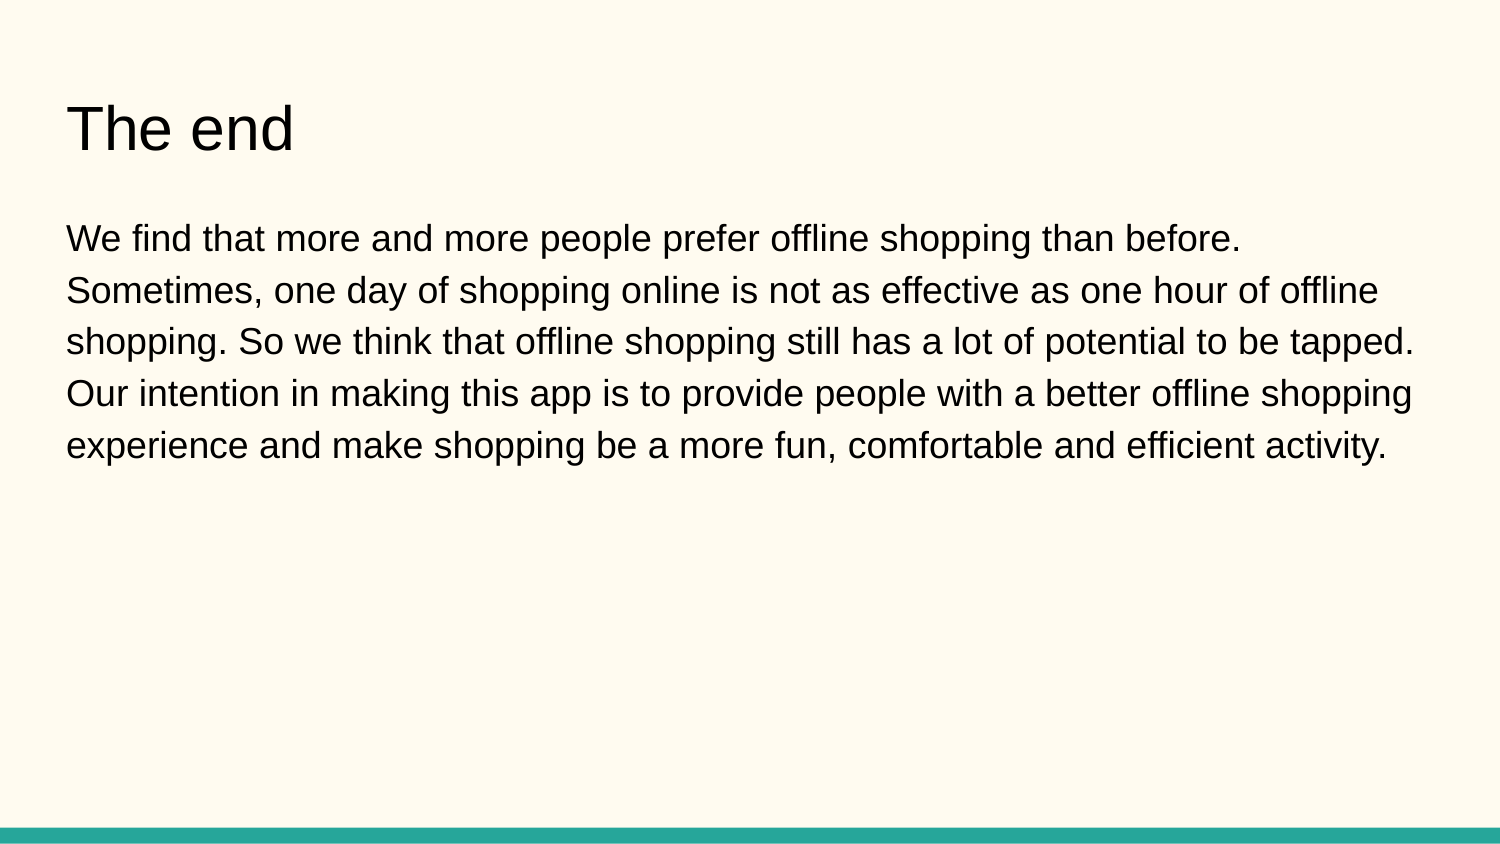

# The end

We find that more and more people prefer offline shopping than before. Sometimes, one day of shopping online is not as effective as one hour of offline shopping. So we think that offline shopping still has a lot of potential to be tapped. Our intention in making this app is to provide people with a better offline shopping experience and make shopping be a more fun, comfortable and efficient activity.